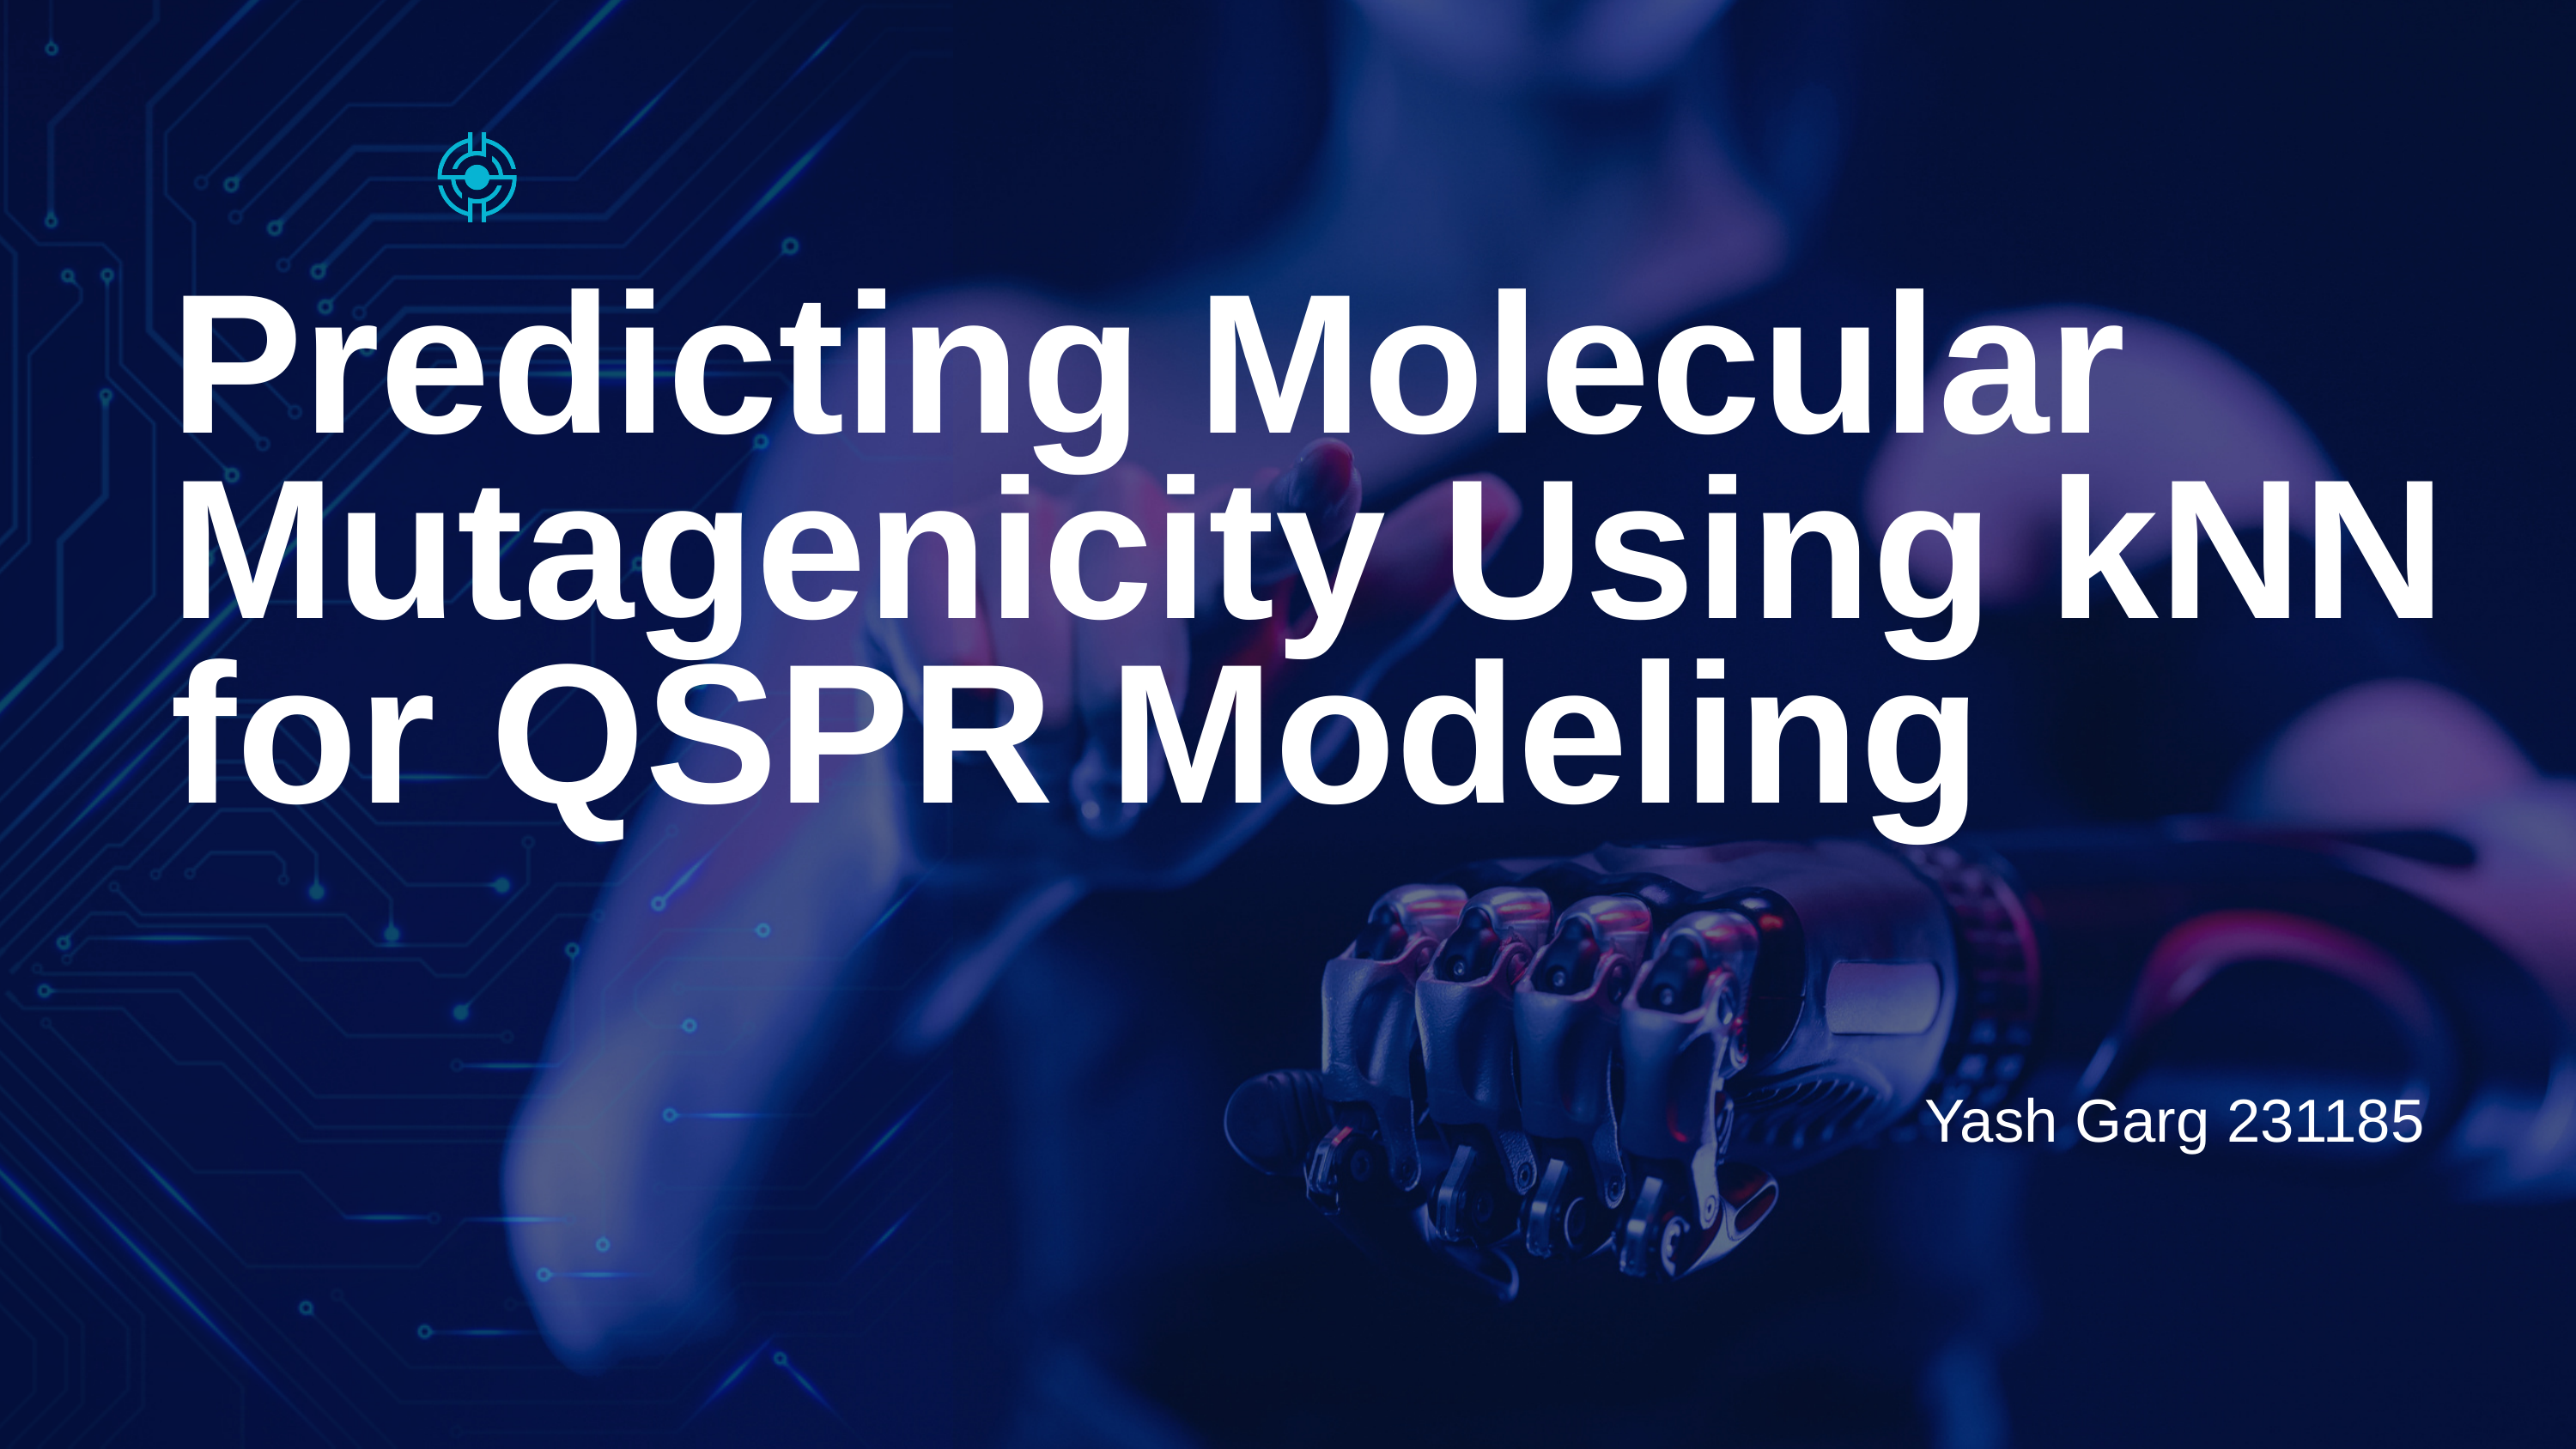

Predicting Molecular Mutagenicity Using kNN for QSPR Modeling

Yash Garg 231185